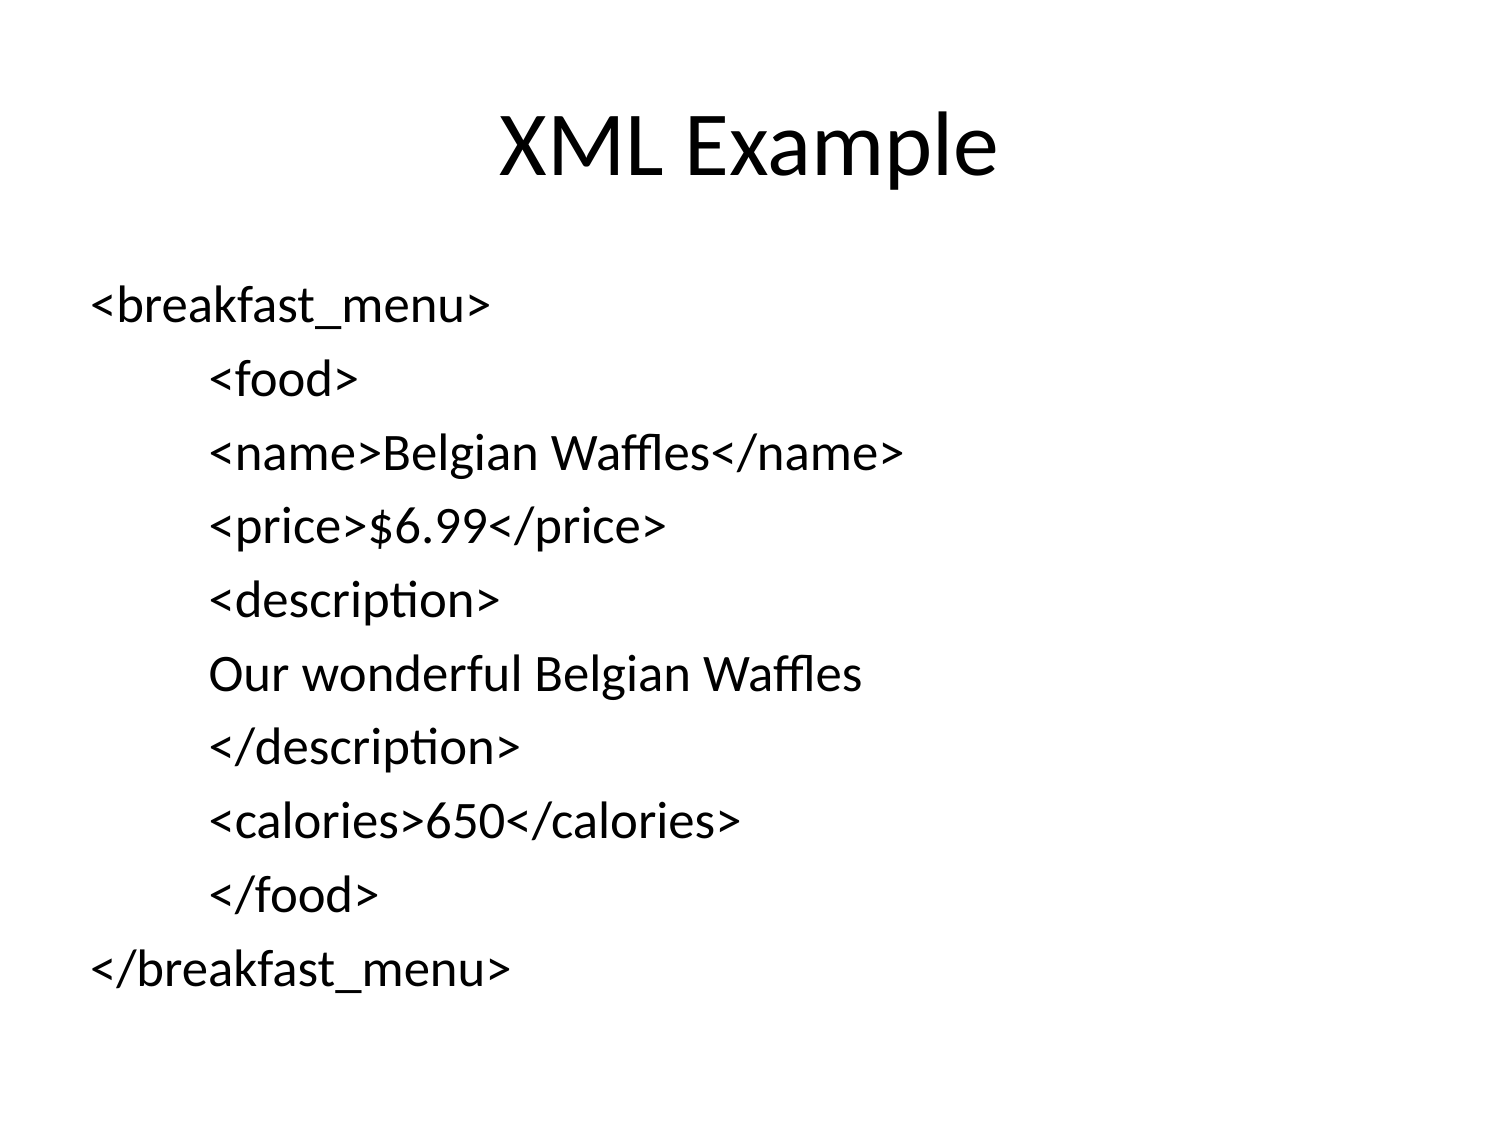

# XML Example
<breakfast_menu>
	<food>
		<name>Belgian Waffles</name>
		<price>$6.99</price>
		<description>
			Our wonderful Belgian Waffles
		</description>
		<calories>650</calories>
	</food>
</breakfast_menu>